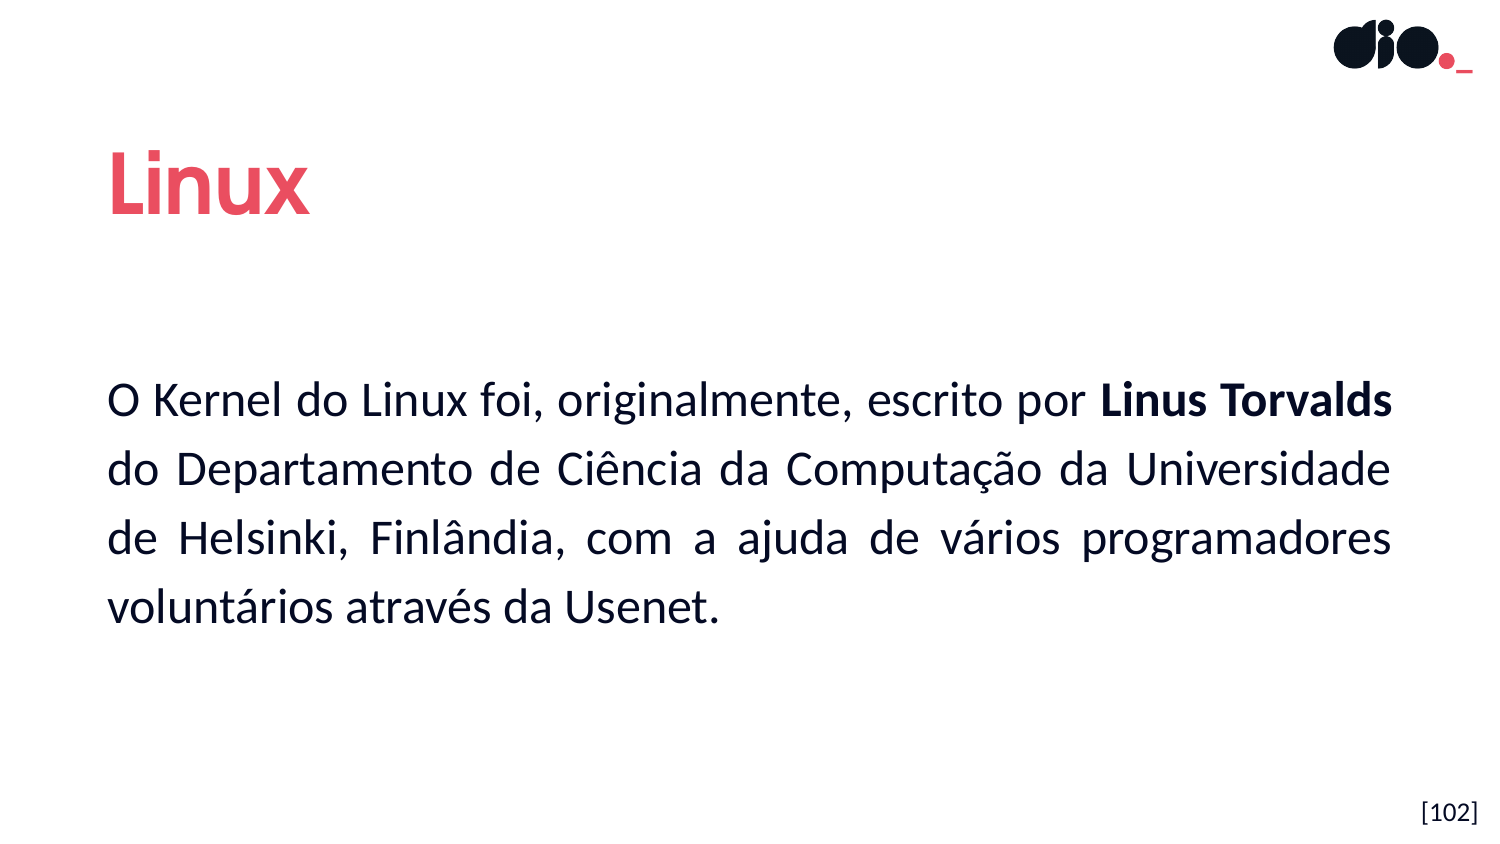

Linux
O Kernel do Linux foi, originalmente, escrito por Linus Torvalds do Departamento de Ciência da Computação da Universidade de Helsinki, Finlândia, com a ajuda de vários programadores voluntários através da Usenet.
[102]